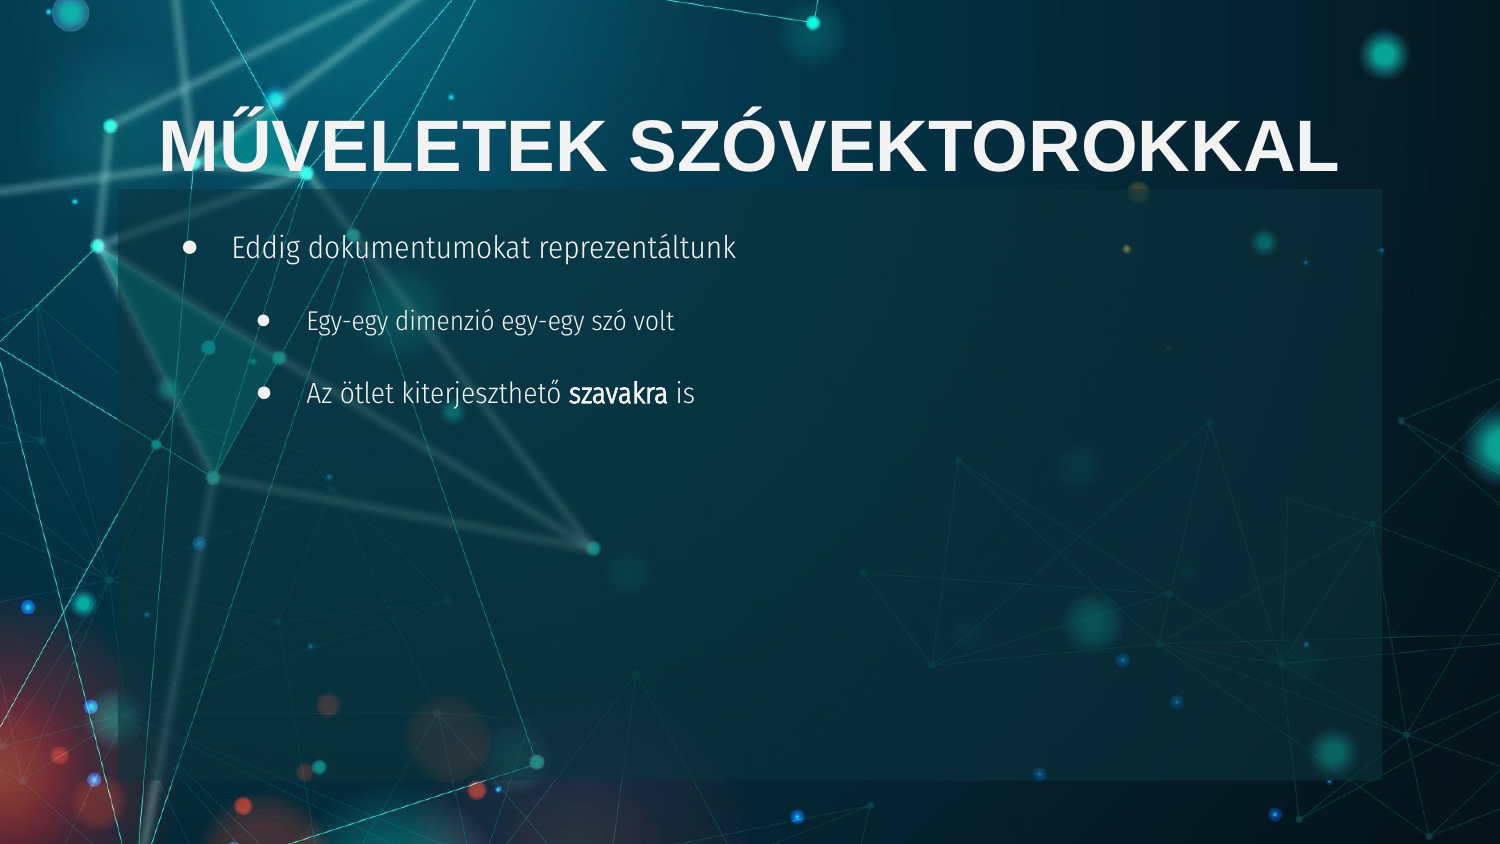

# MŰVELETEK SZÓVEKTOROKKAL
Eddig dokumentumokat reprezentáltunk
Egy-egy dimenzió egy-egy szó volt
Az ötlet kiterjeszthető szavakra is